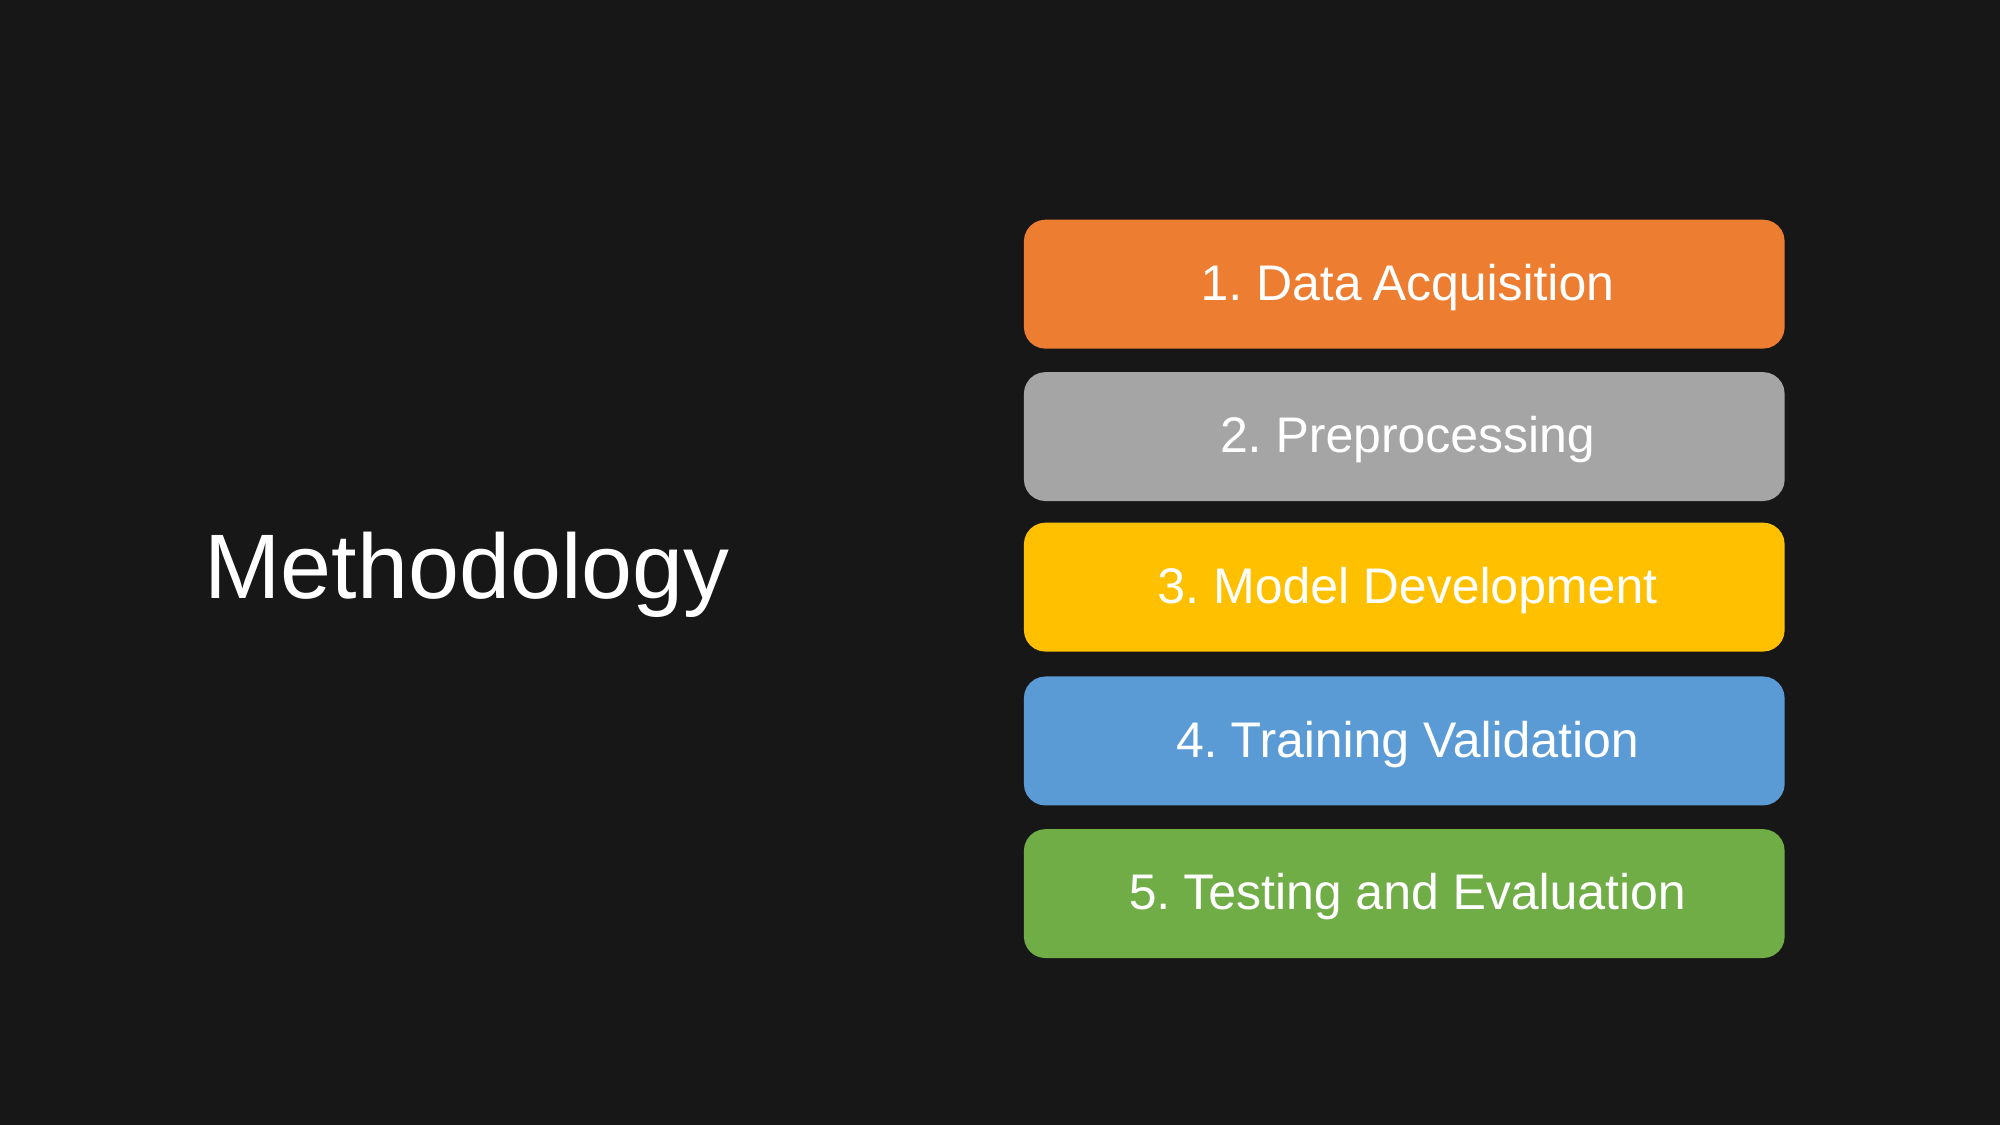

1. Data Acquisition
2. Preprocessing
3. Model Development
4. Training Validation
5. Testing and Evaluation
Methodology